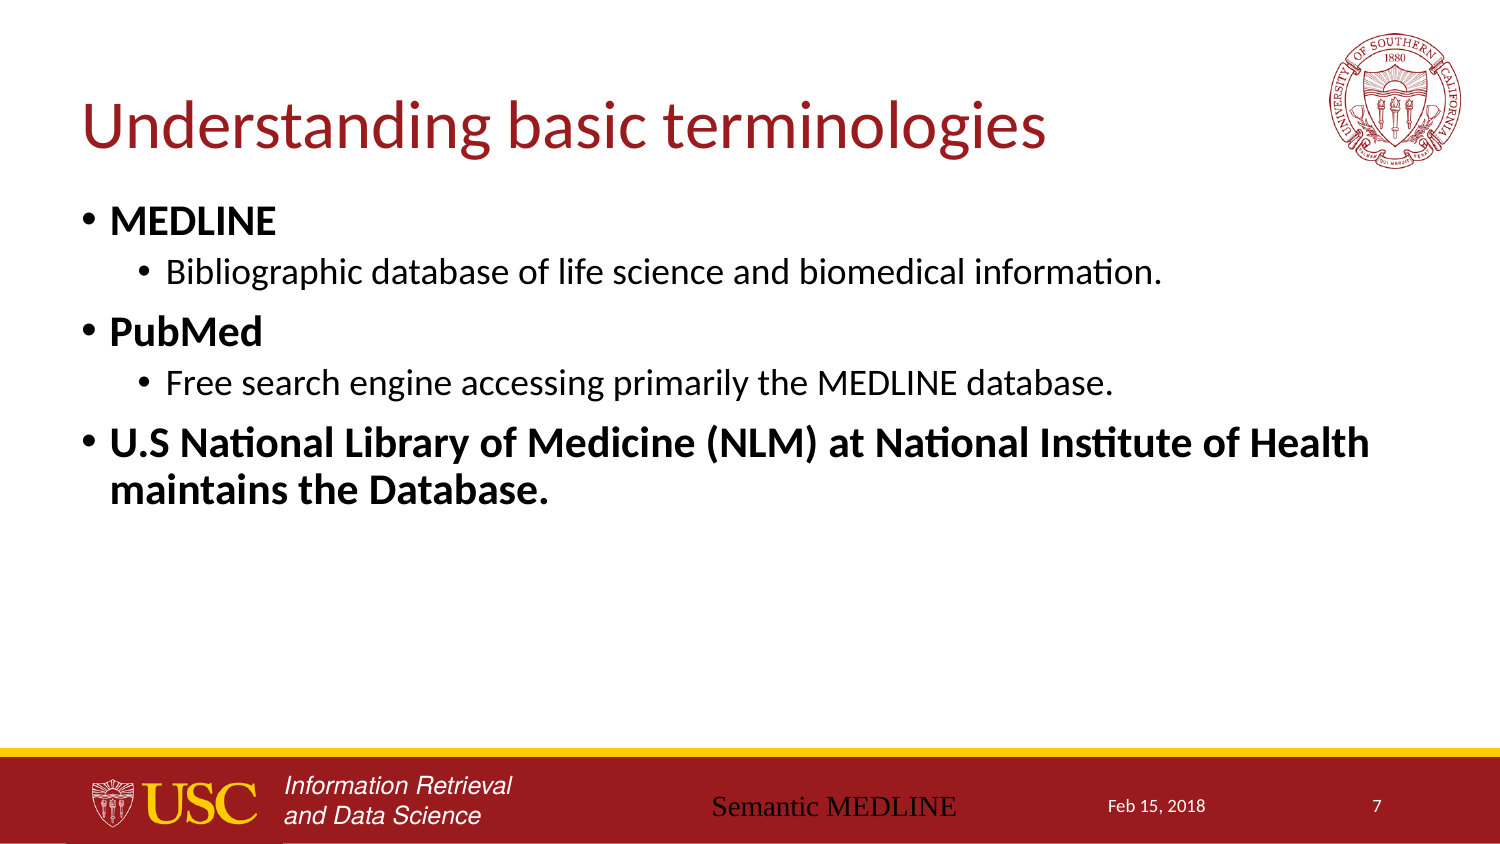

# Understanding basic terminologies
MEDLINE
Bibliographic database of life science and biomedical information.
PubMed
Free search engine accessing primarily the MEDLINE database.
U.S National Library of Medicine (NLM) at National Institute of Health maintains the Database.
Semantic MEDLINE
Feb 15, 2018
7